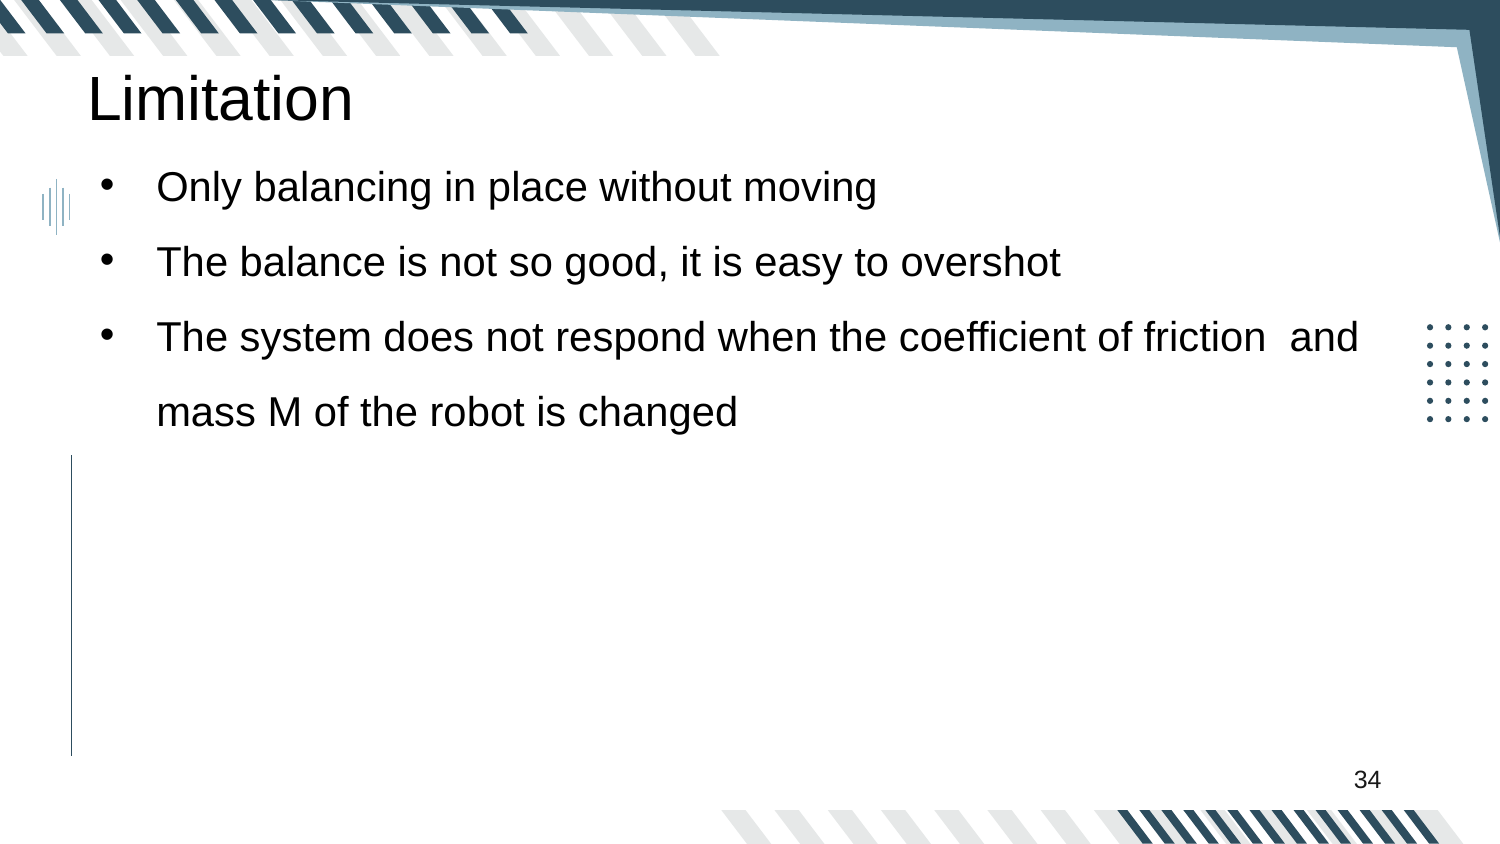

Limitation
Only balancing in place without moving
The balance is not so good, it is easy to overshot
The system does not respond when the coefficient of friction  and mass M of the robot is changed
34